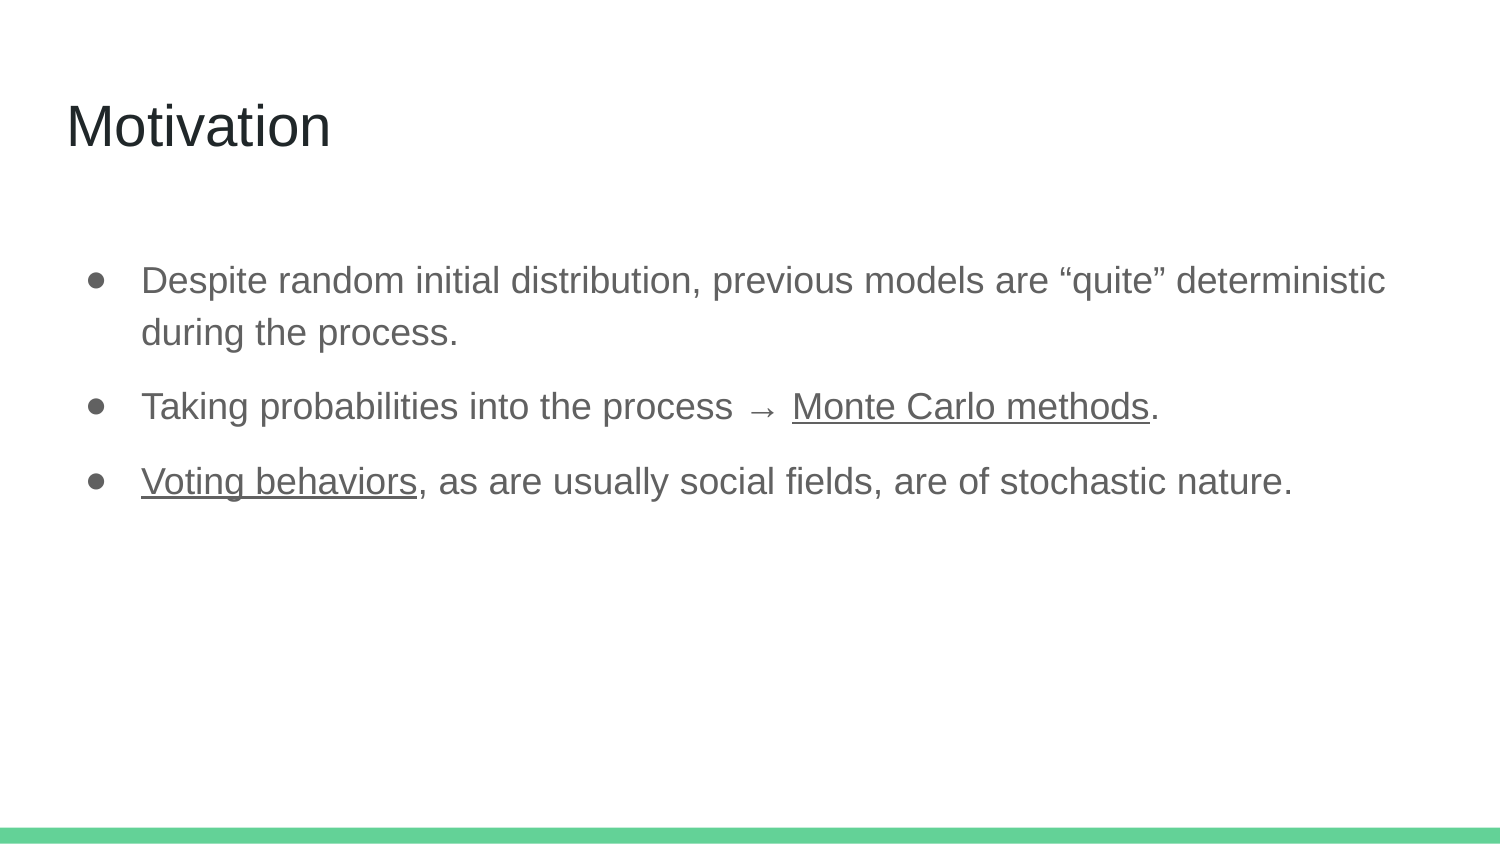

# Motivation

Despite random initial distribution, previous models are “quite” deterministic during the process.

Taking probabilities into the process → Monte Carlo methods.

Voting behaviors, as are usually social fields, are of stochastic nature.